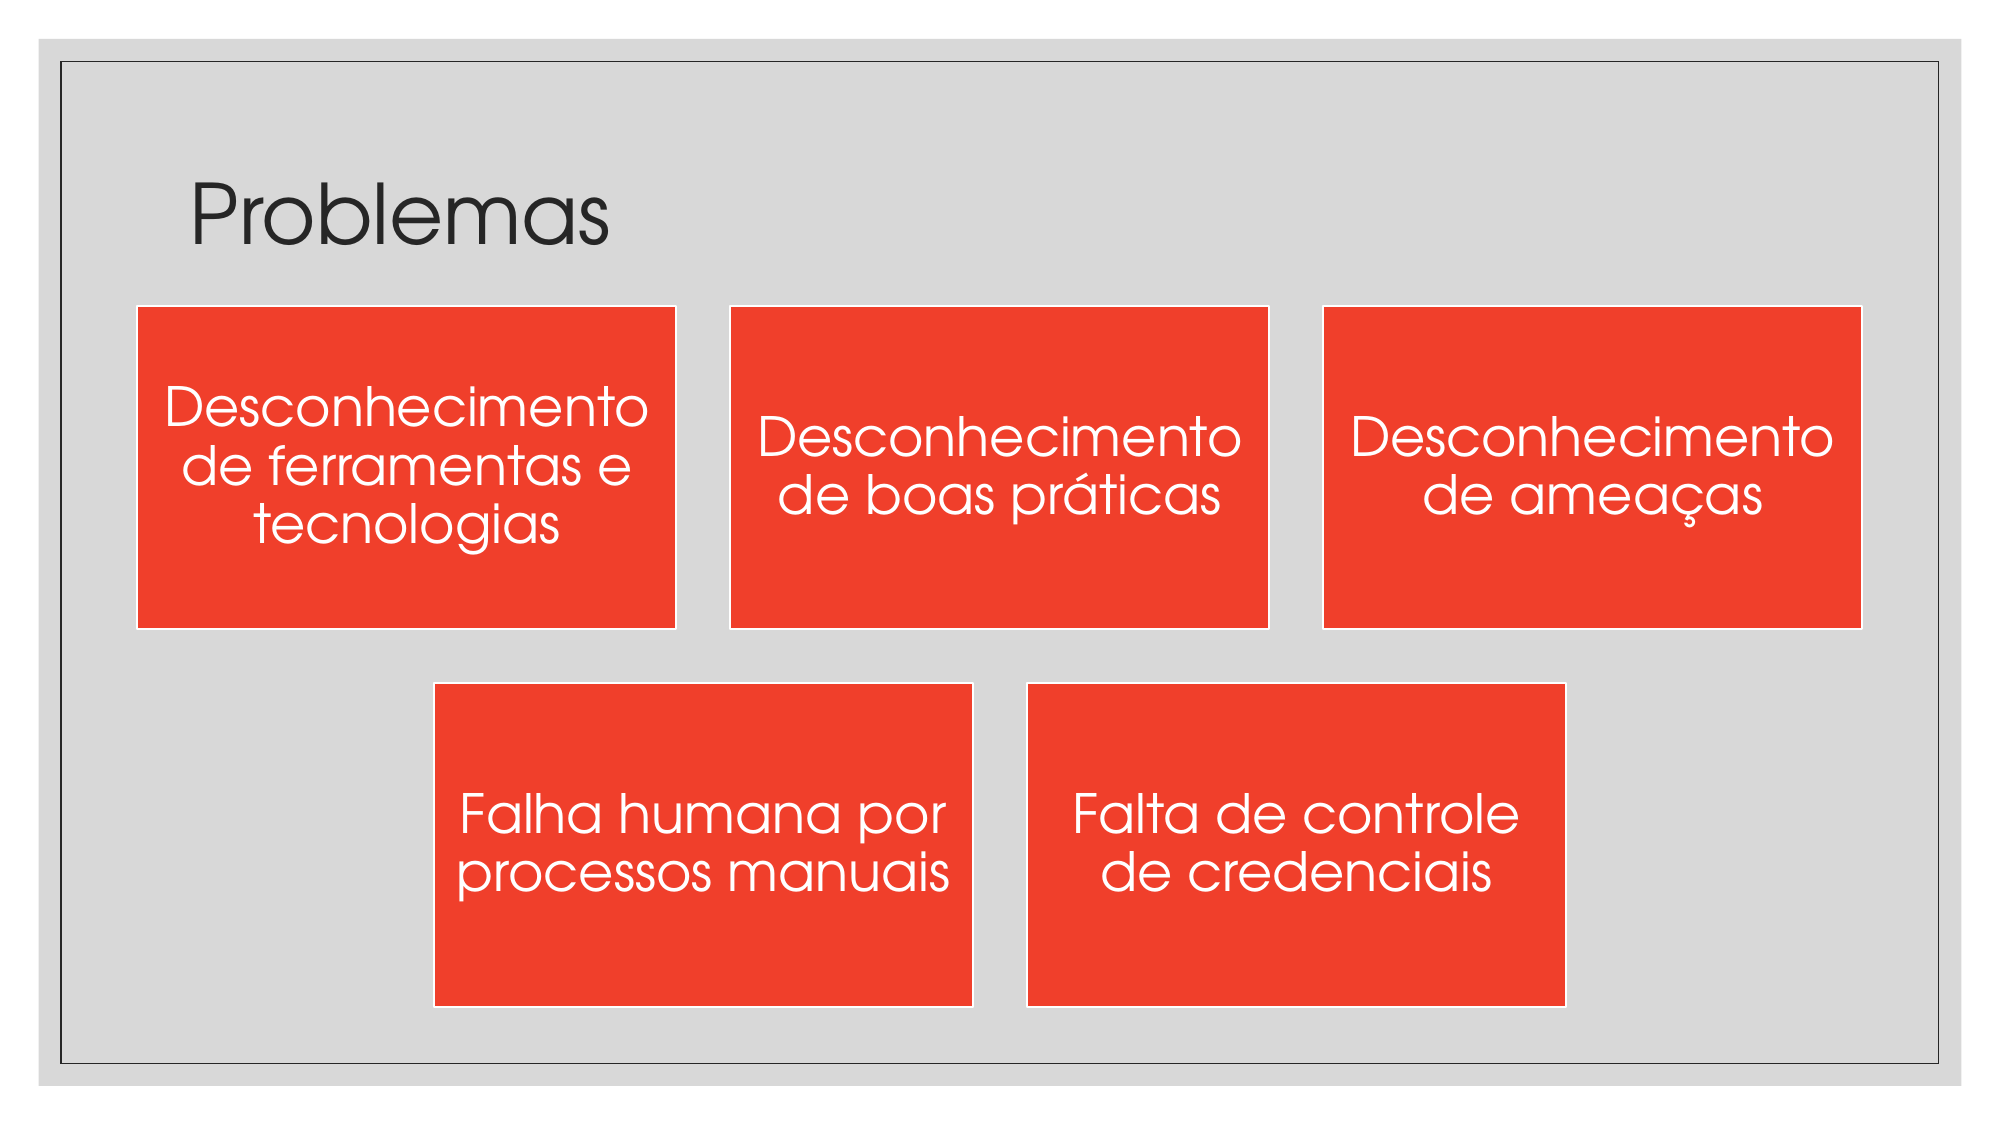

# Problemas
Desconhecimento de ferramentas e tecnologias
Desconhecimento de boas práticas
Desconhecimento de ameaças
Falha humana por processos manuais
Falta de controle de credenciais